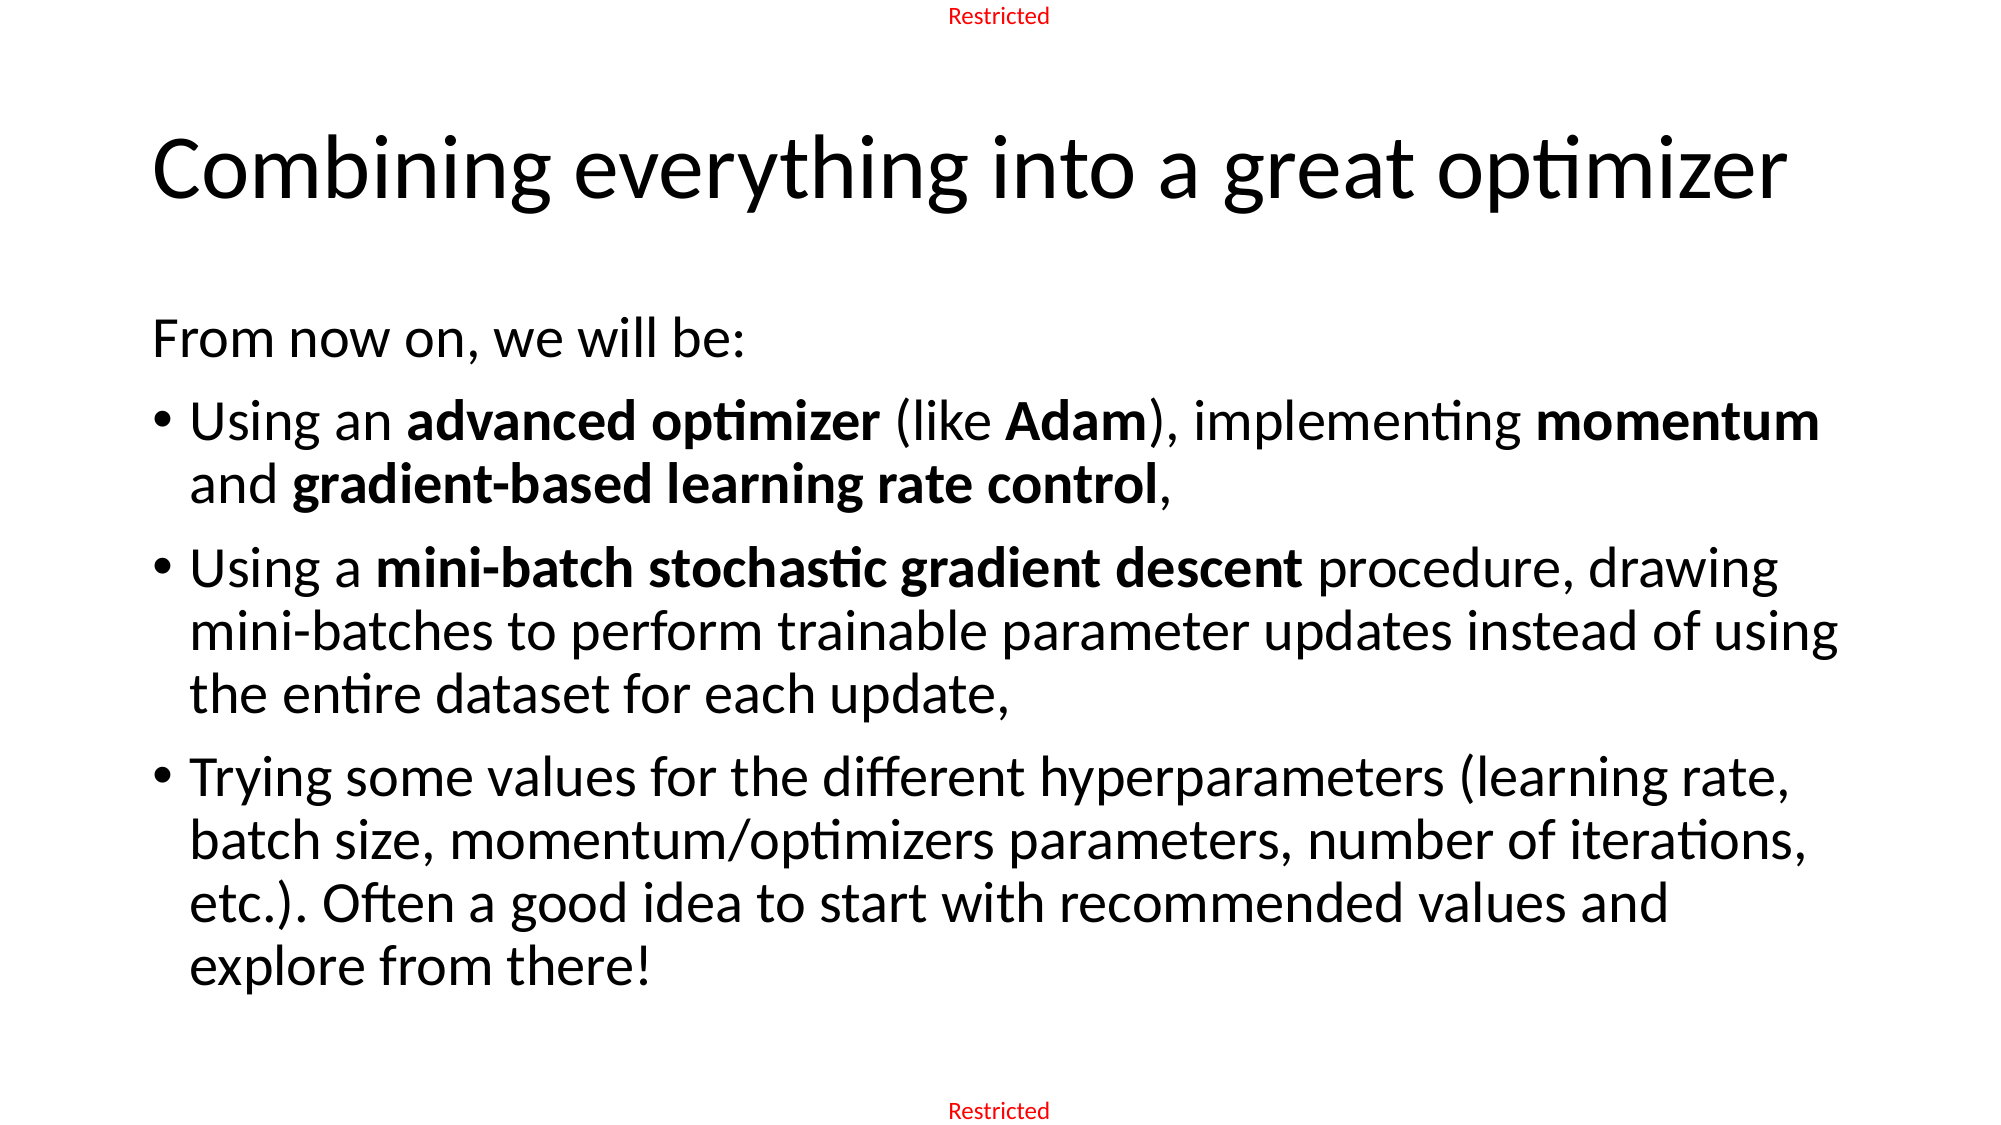

# Combining everything into a great optimizer
From now on, we will be:
Using an advanced optimizer (like Adam), implementing momentum and gradient-based learning rate control,
Using a mini-batch stochastic gradient descent procedure, drawing mini-batches to perform trainable parameter updates instead of using the entire dataset for each update,
Trying some values for the different hyperparameters (learning rate, batch size, momentum/optimizers parameters, number of iterations, etc.). Often a good idea to start with recommended values and explore from there!